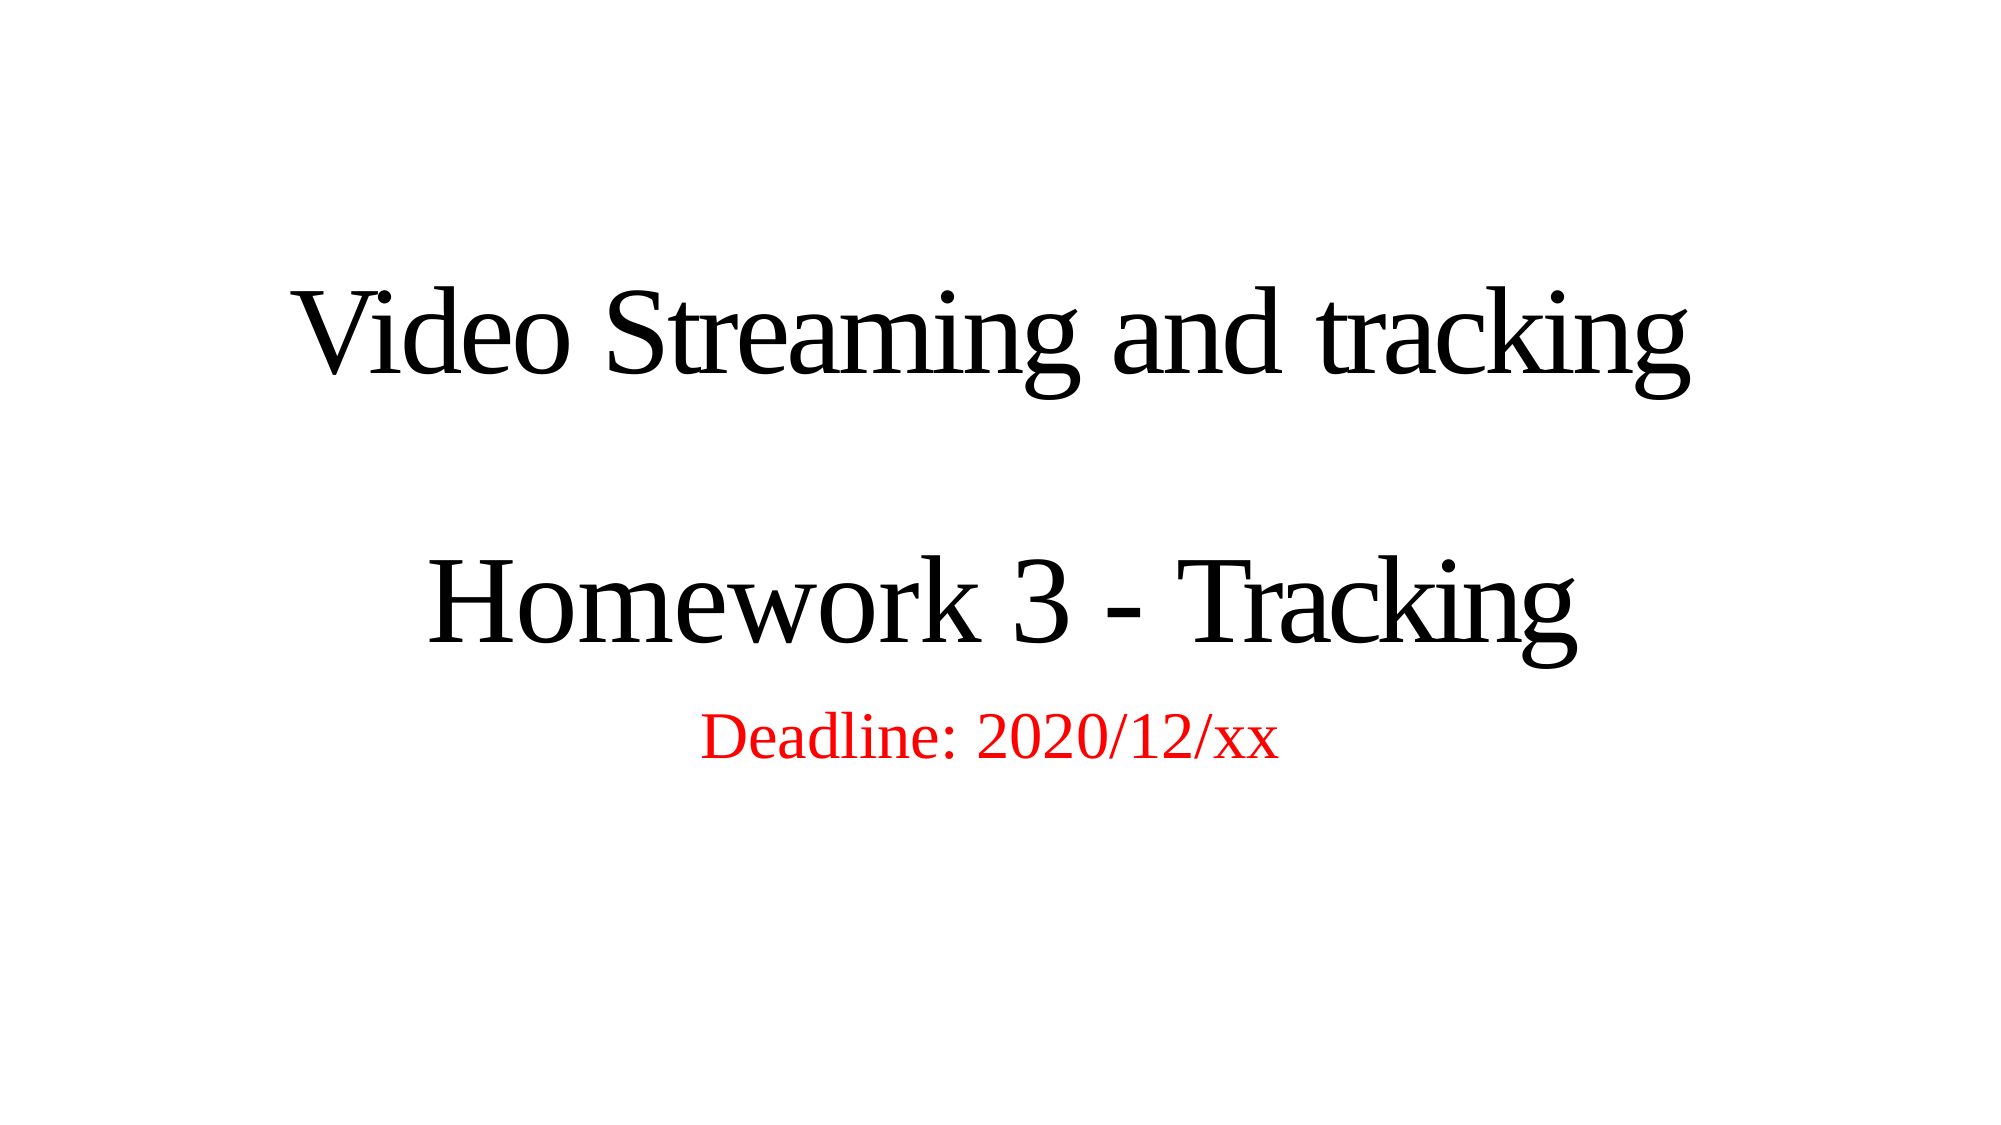

Video Streaming and tracking
Homework 3 - Tracking
Deadline: 2020/12/xx